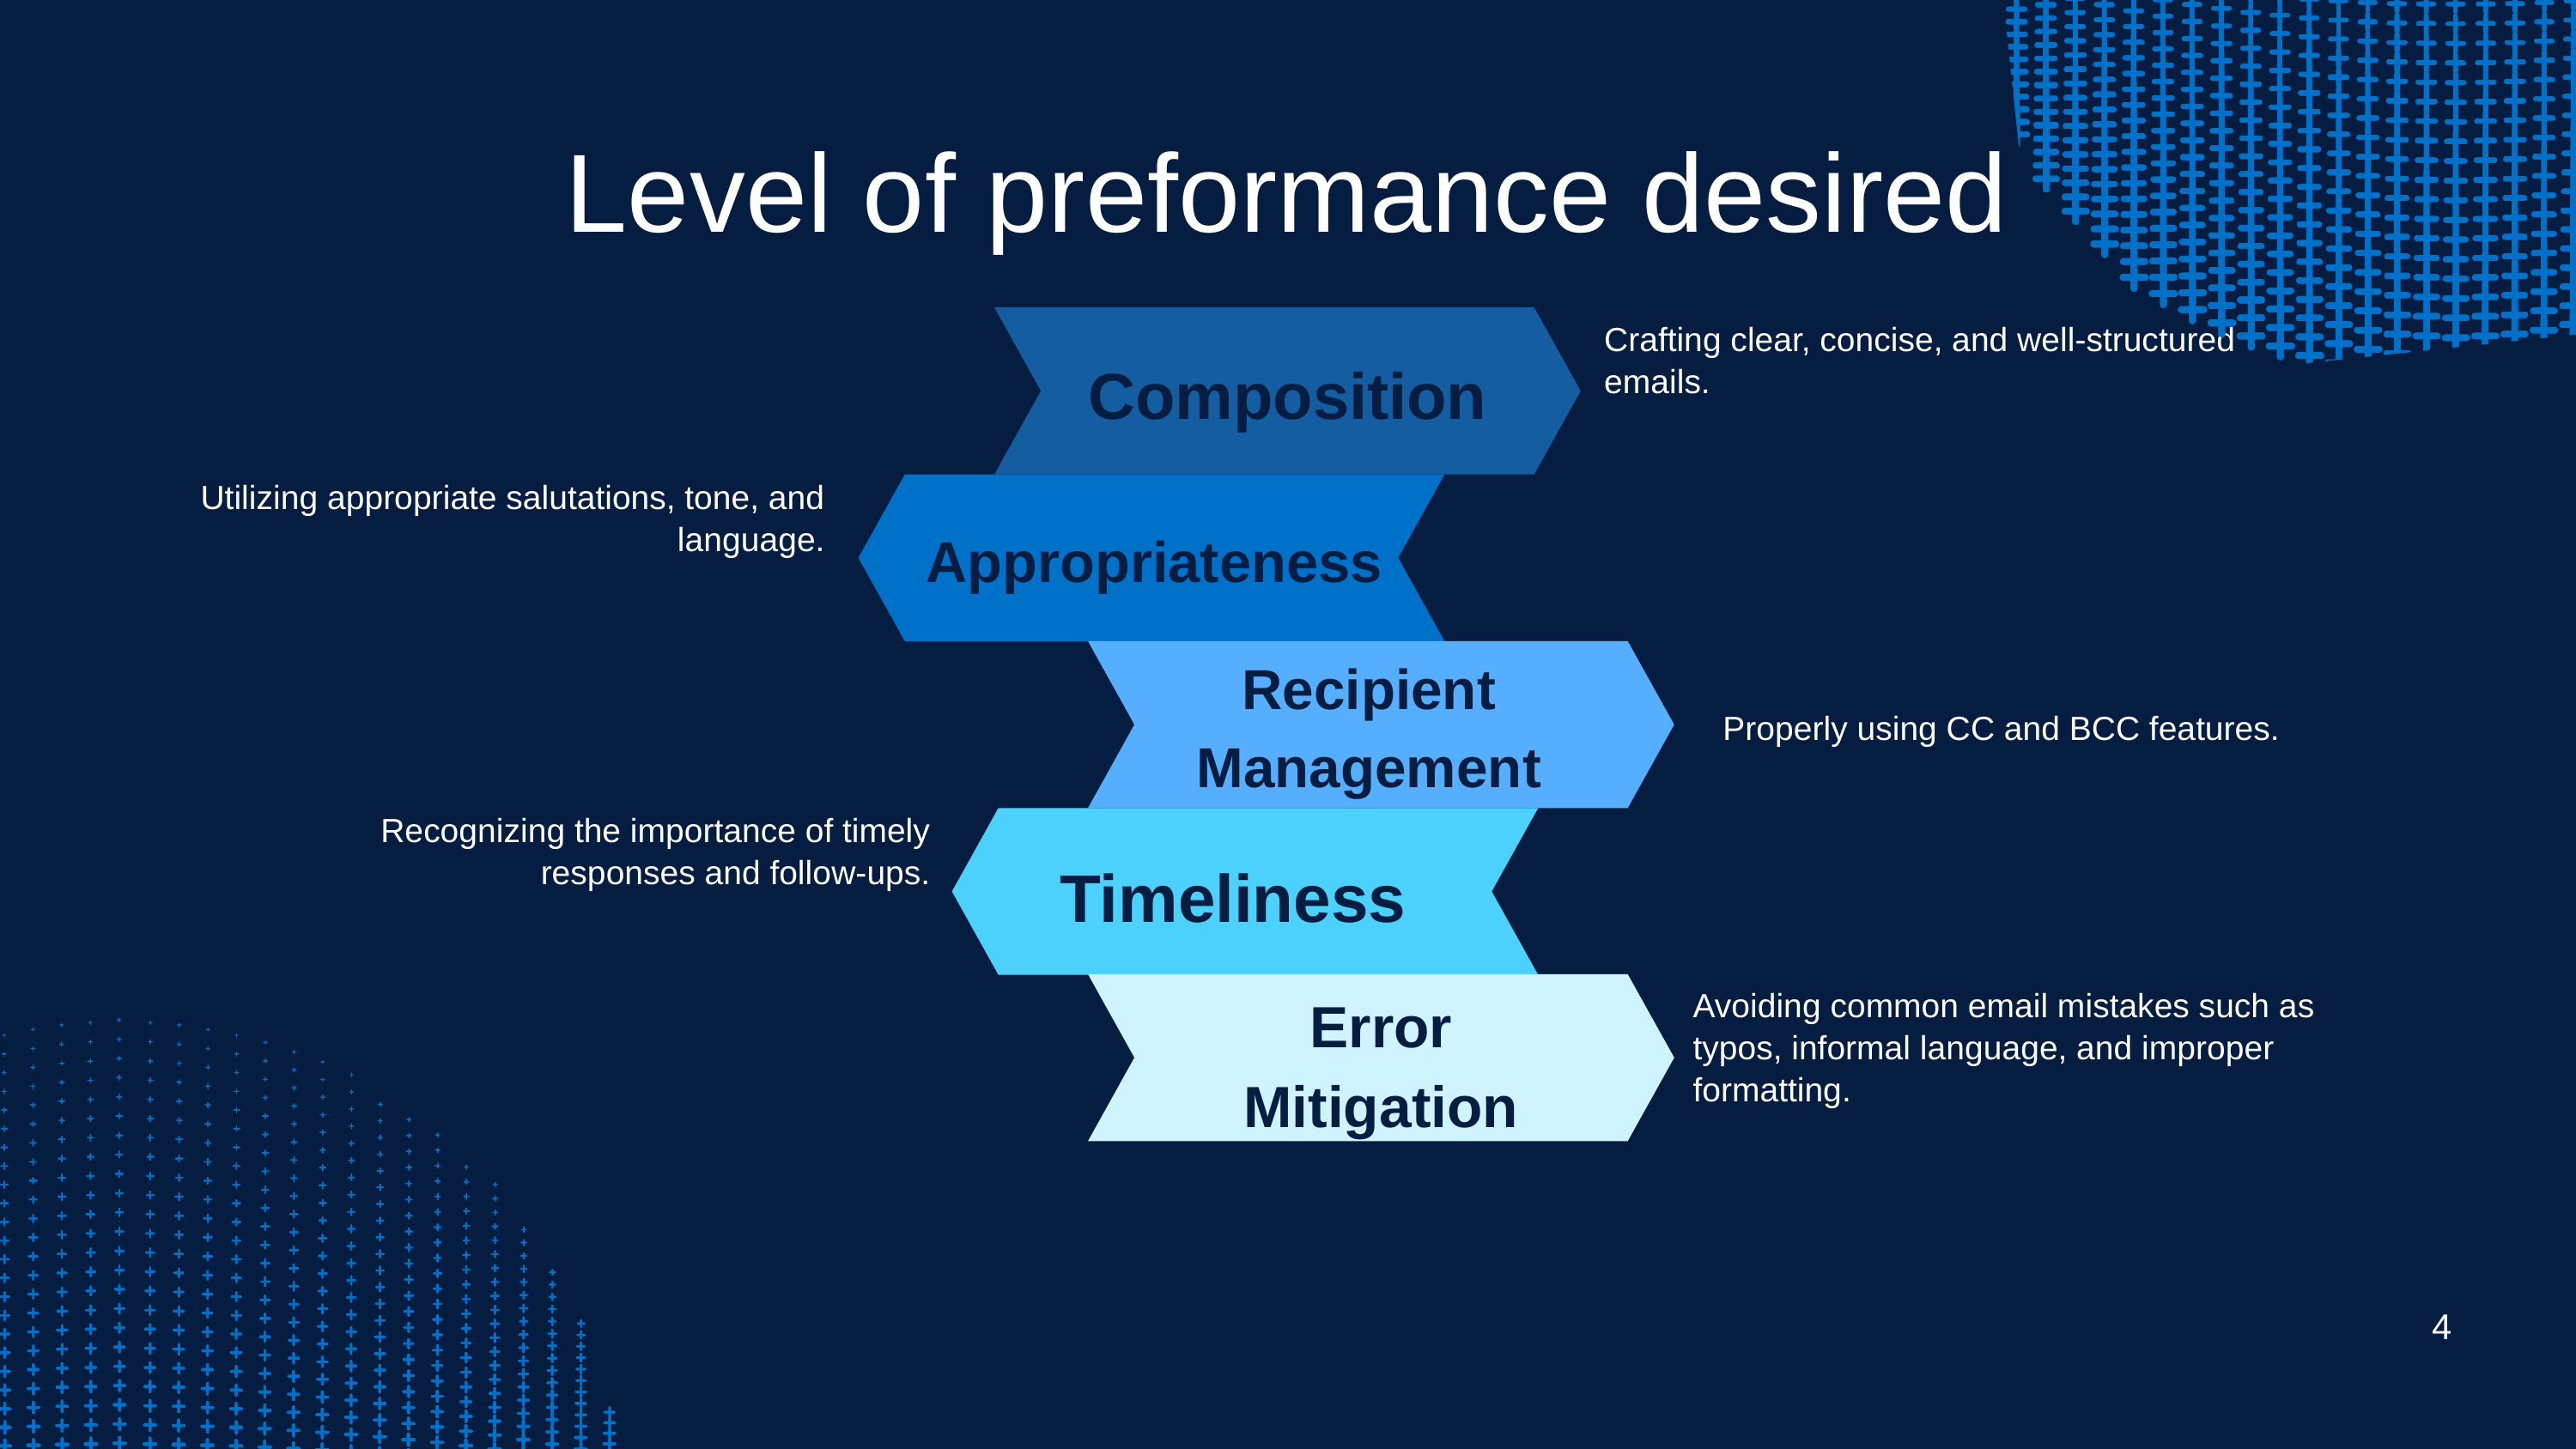

Level of preformance desired

Crafting clear, concise, and well-structured emails.
Composition
Utilizing appropriate salutations, tone, and language.

Appropriateness

Recipient Management
Properly using CC and BCC features.
Recognizing the importance of timely responses and follow-ups.

Timeliness

Error Mitigation
Avoiding common email mistakes such as typos, informal language, and improper formatting.

4